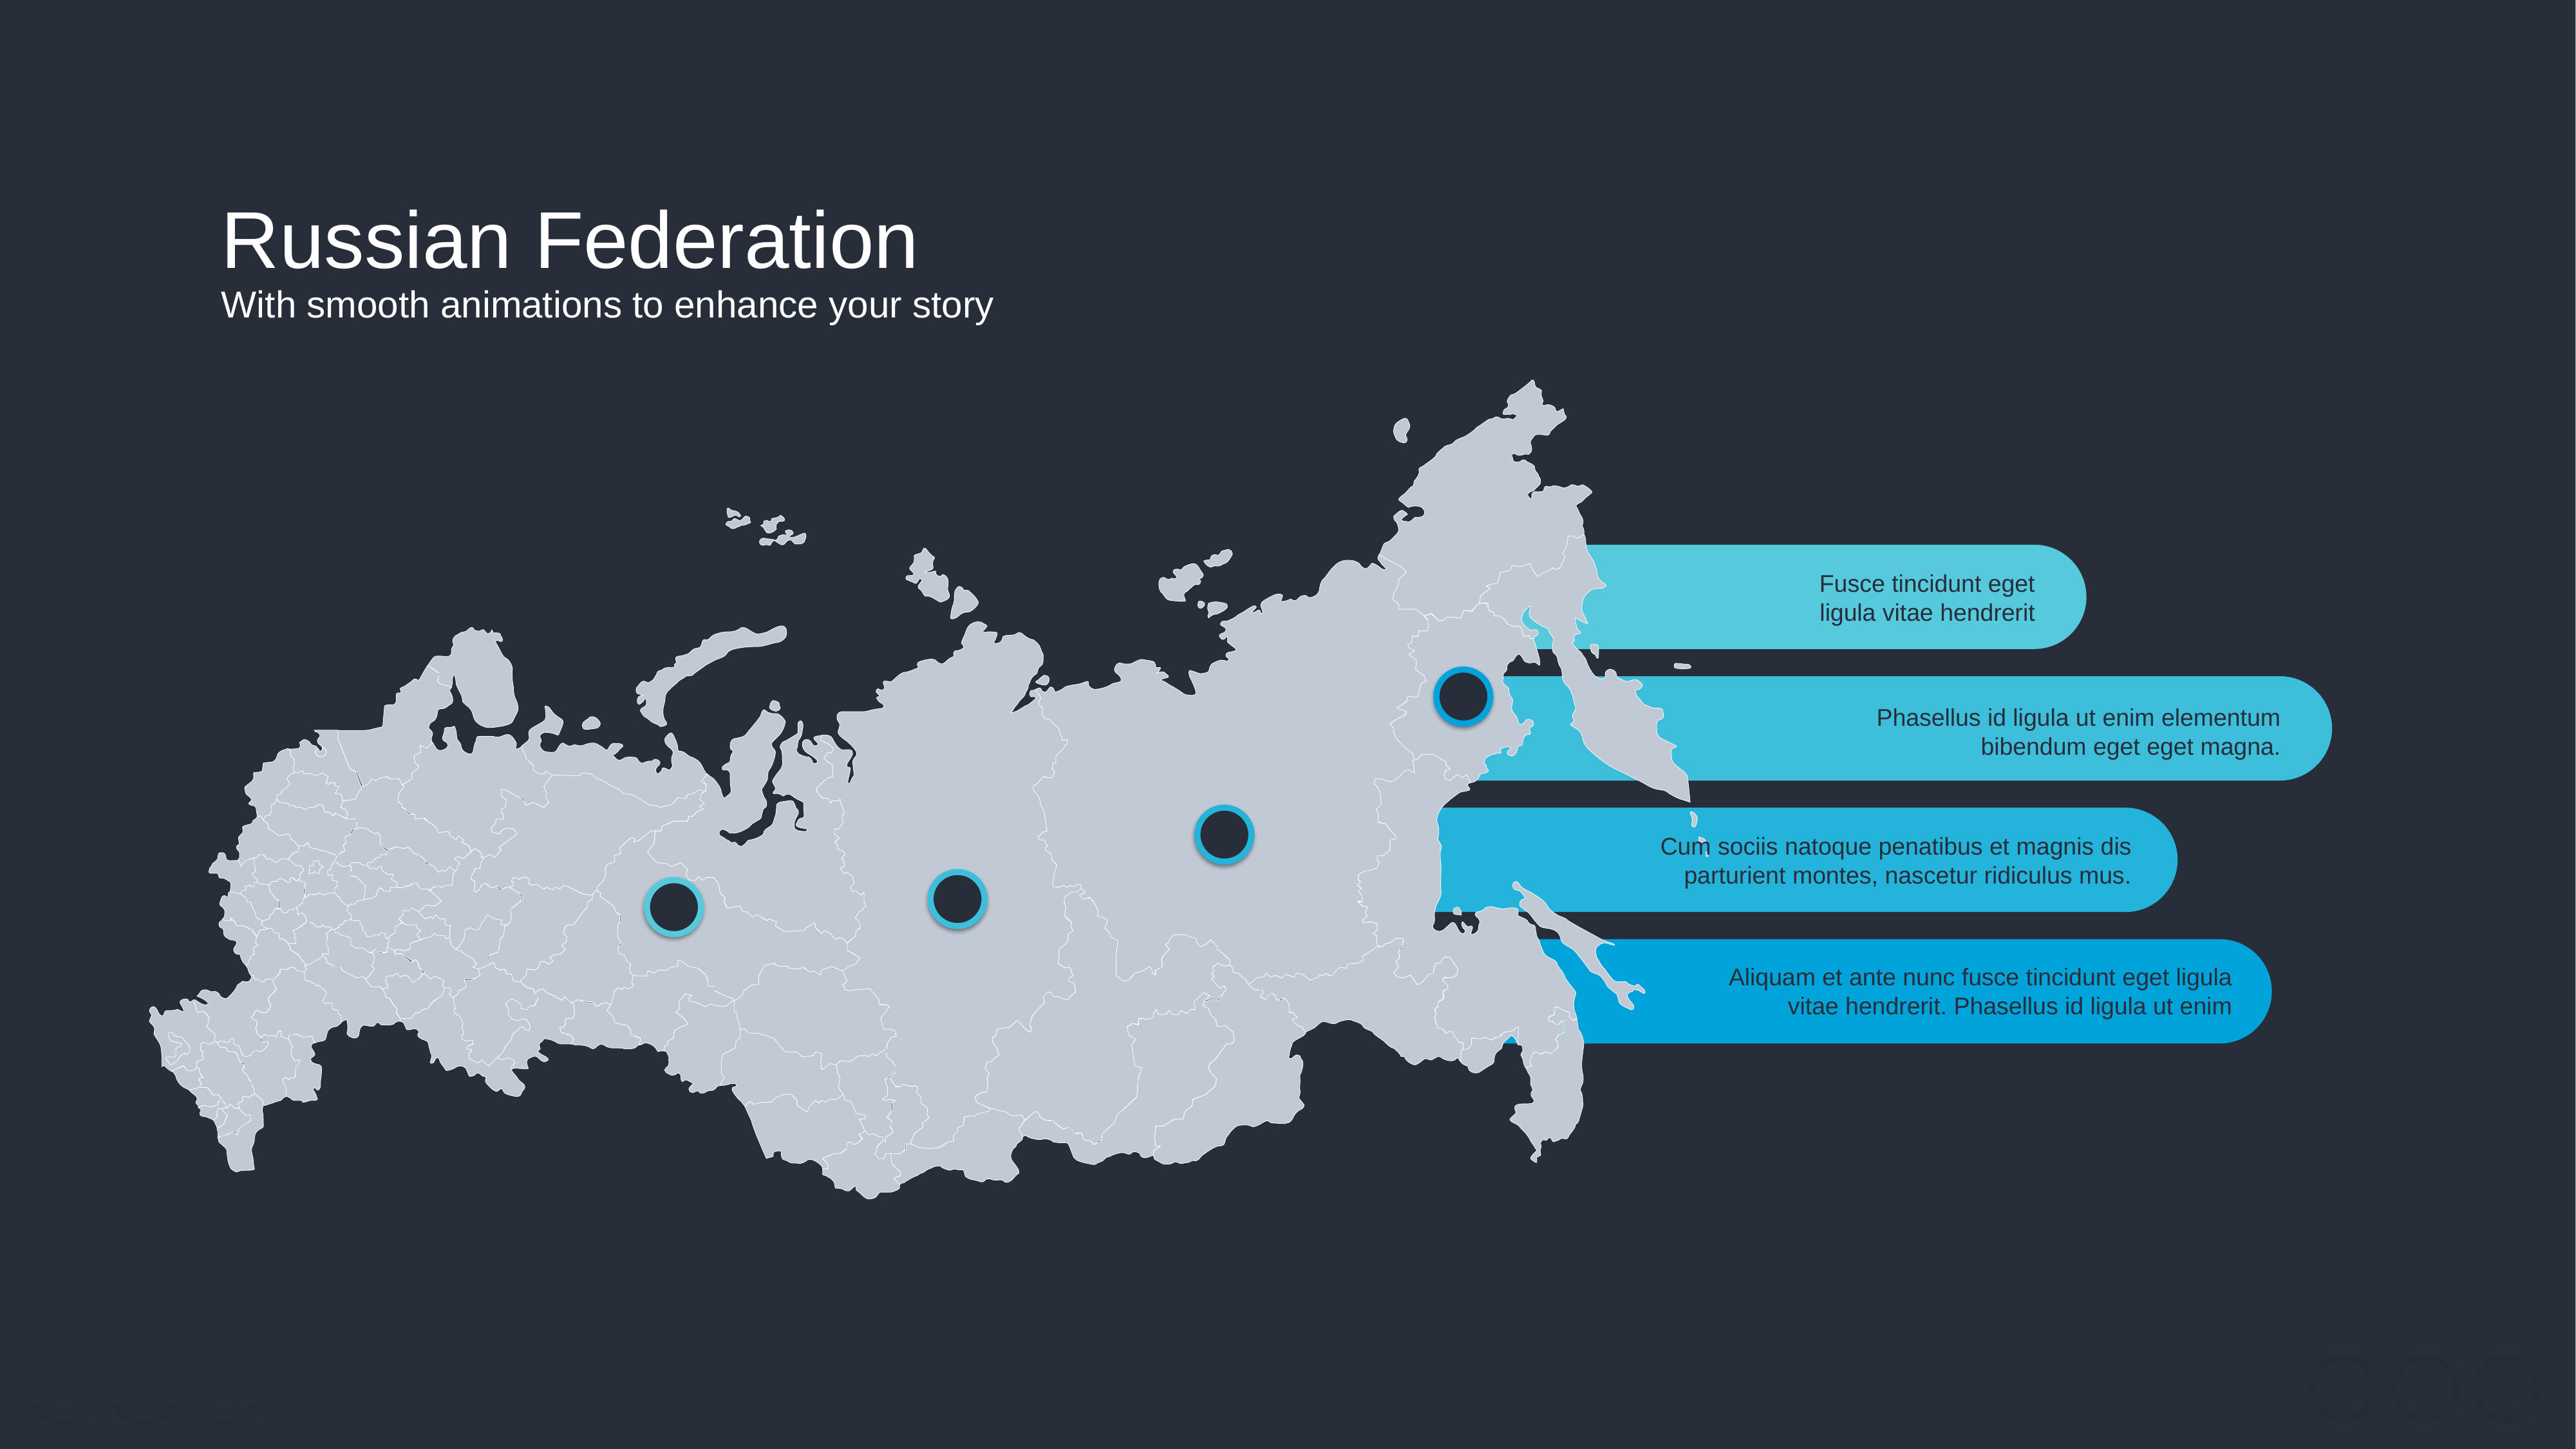

Russian Federation
With smooth animations to enhance your story

Fusce tincidunt eget ligula vitae hendrerit

Phasellus id ligula ut enim elementum bibendum eget eget magna.

Cum sociis natoque penatibus et magnis dis parturient montes, nascetur ridiculus mus.

Aliquam et ante nunc fusce tincidunt eget ligula vitae hendrerit. Phasellus id ligula ut enim